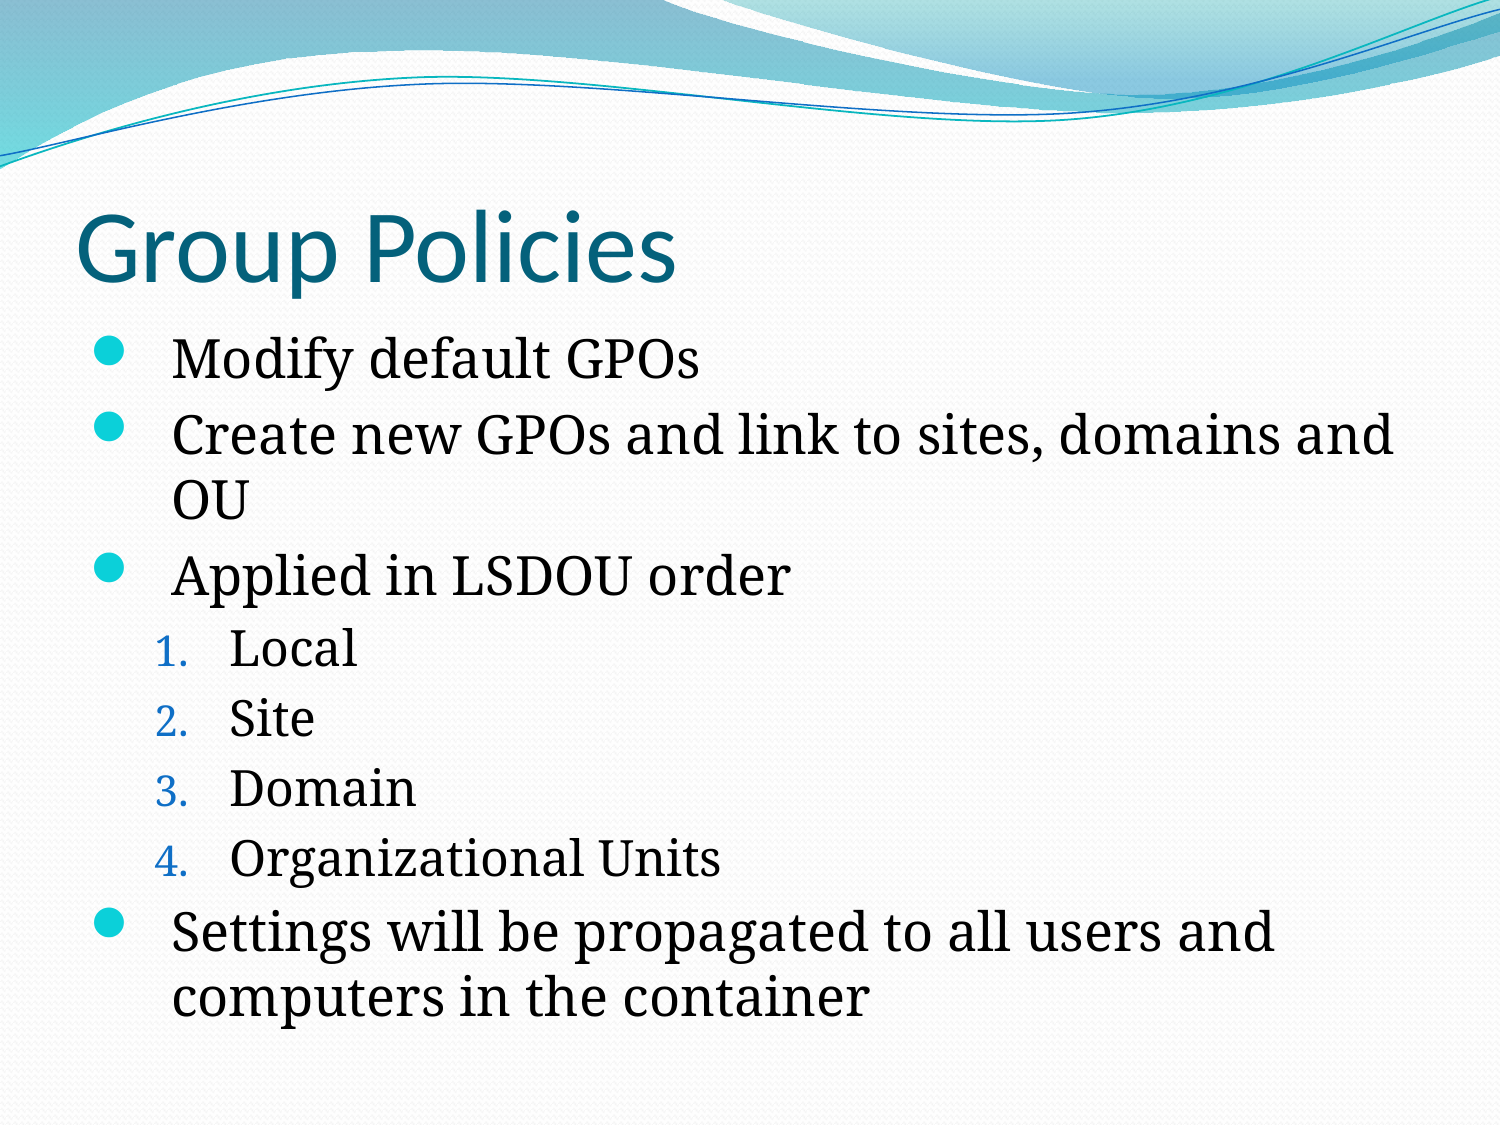

# Group Policies
Modify default GPOs
Create new GPOs and link to sites, domains and OU
Applied in LSDOU order
Local
Site
Domain
Organizational Units
Settings will be propagated to all users and computers in the container